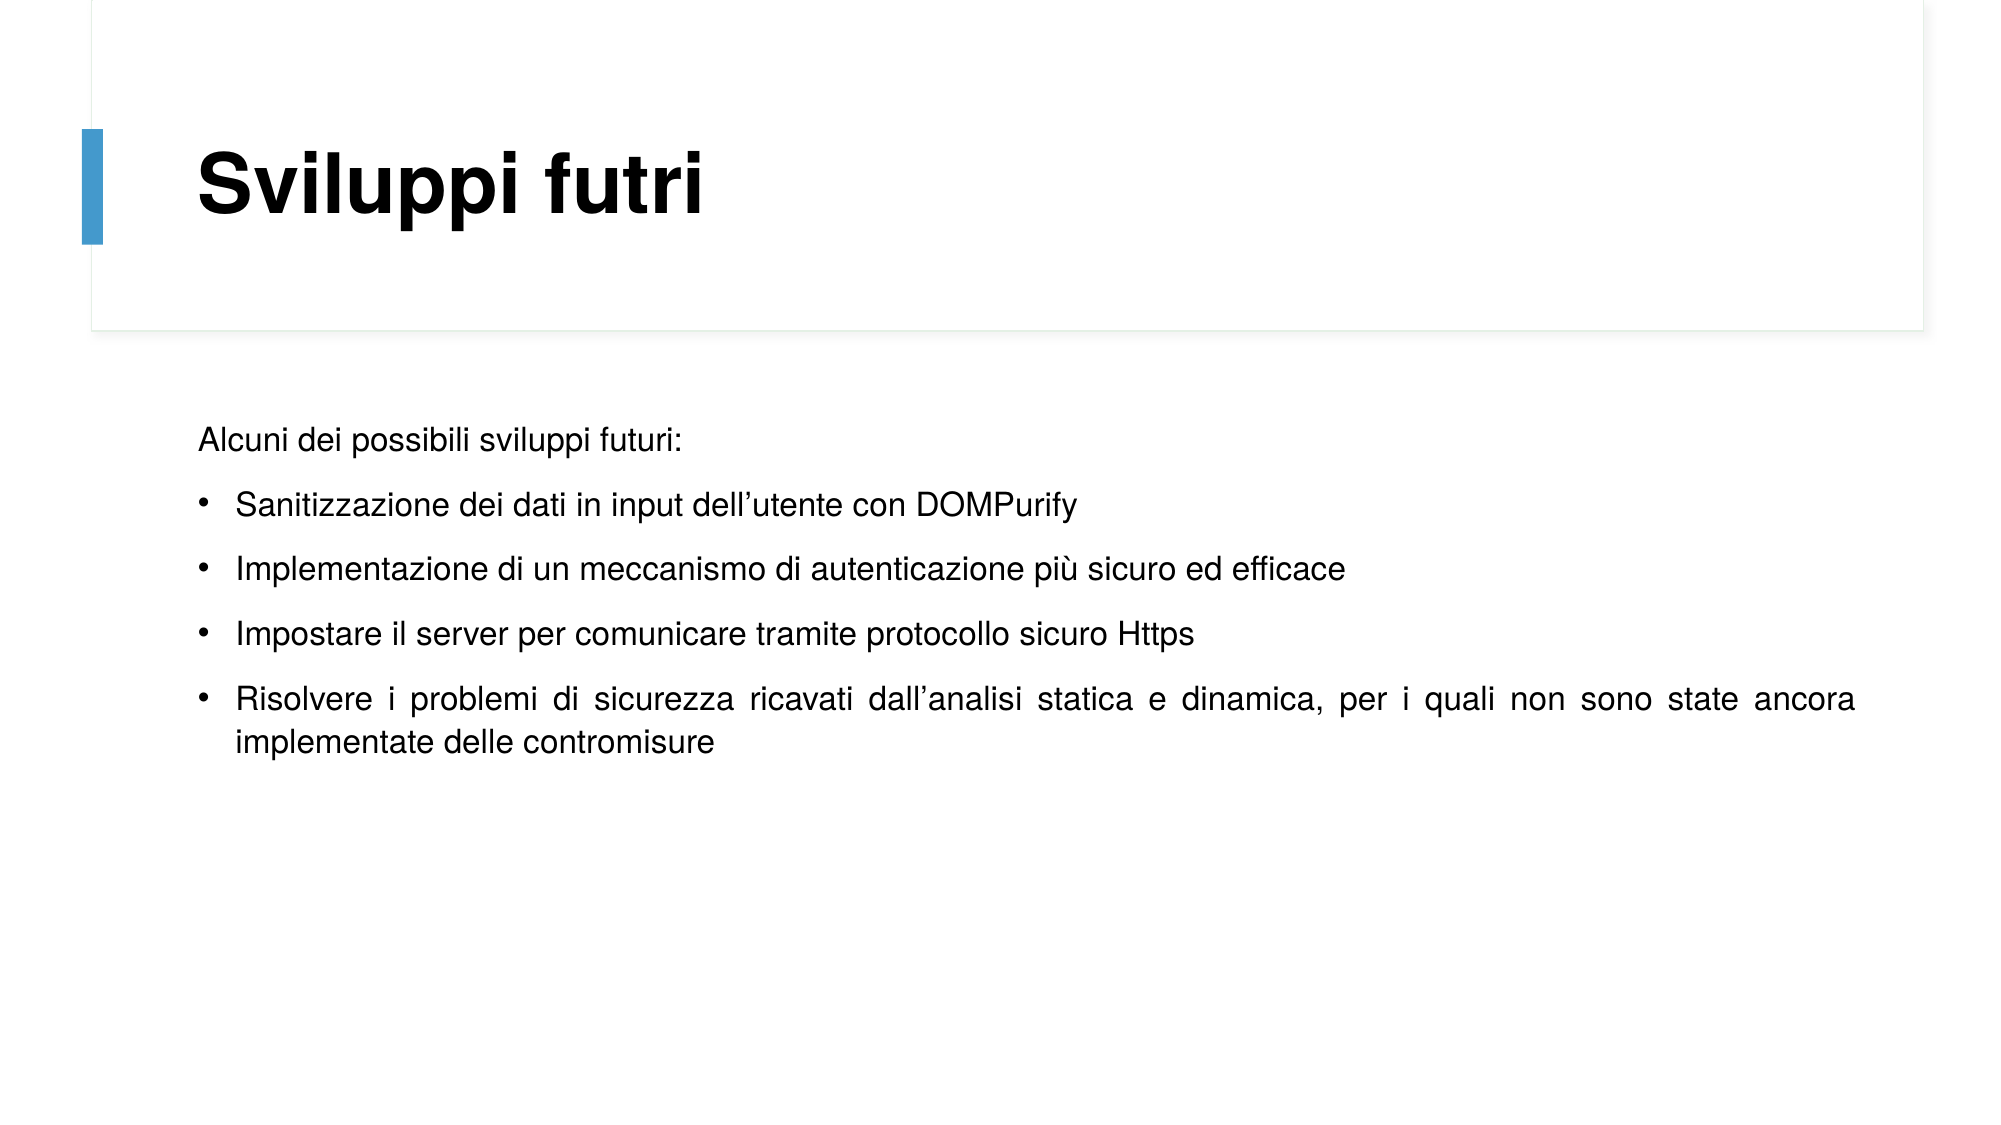

# Sviluppi futri
Alcuni dei possibili sviluppi futuri:
Sanitizzazione dei dati in input dell’utente con DOMPurify
Implementazione di un meccanismo di autenticazione più sicuro ed efficace
Impostare il server per comunicare tramite protocollo sicuro Https
Risolvere i problemi di sicurezza ricavati dall’analisi statica e dinamica, per i quali non sono state ancora implementate delle contromisure